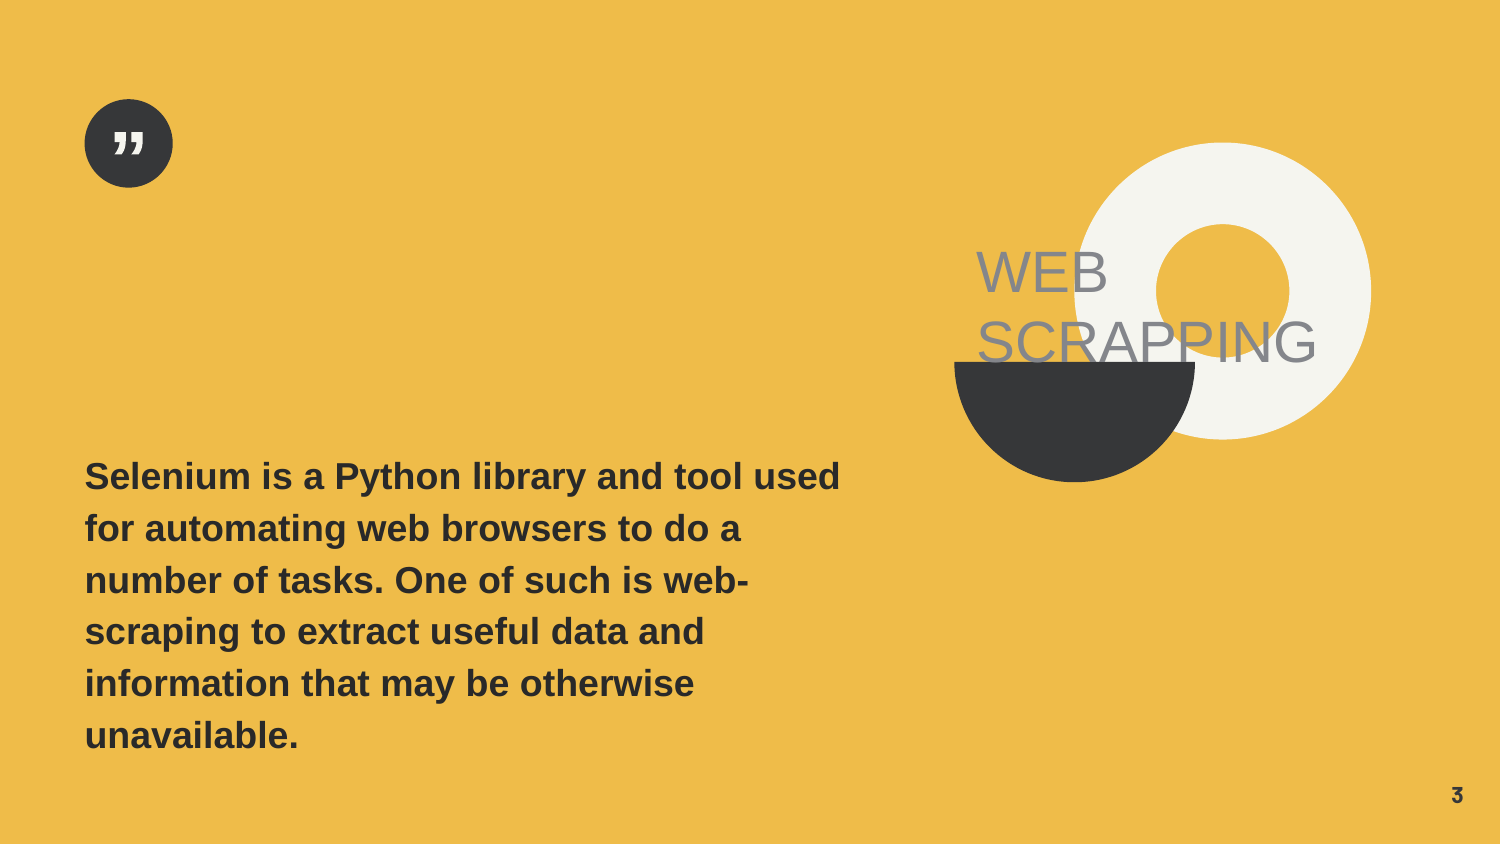

WEB SCRAPPING
Selenium is a Python library and tool used for automating web browsers to do a number of tasks. One of such is web-scraping to extract useful data and information that may be otherwise unavailable.
3